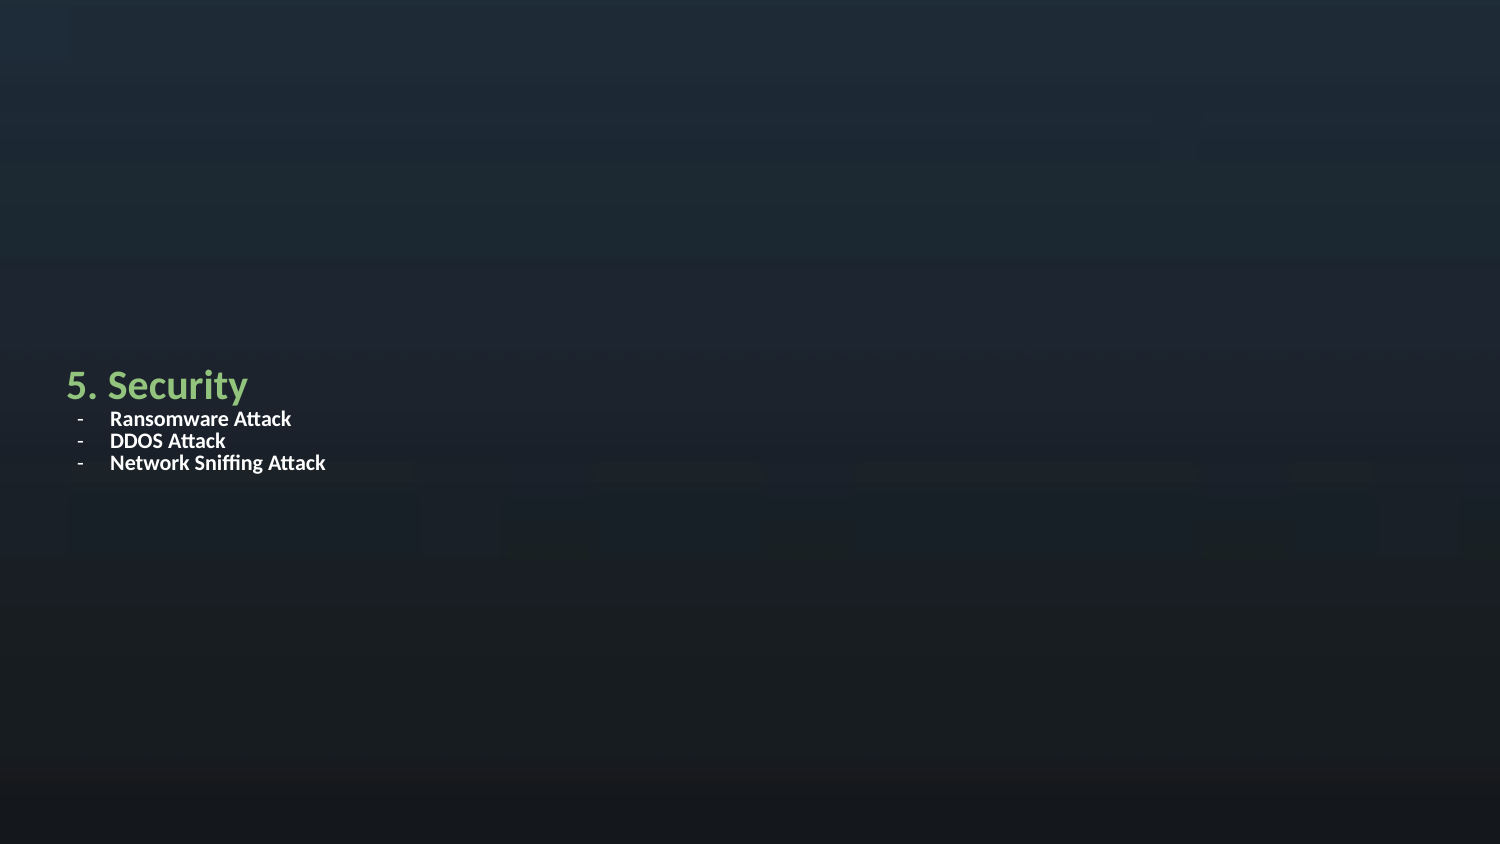

# 5. Security
Ransomware Attack
DDOS Attack
Network Sniffing Attack